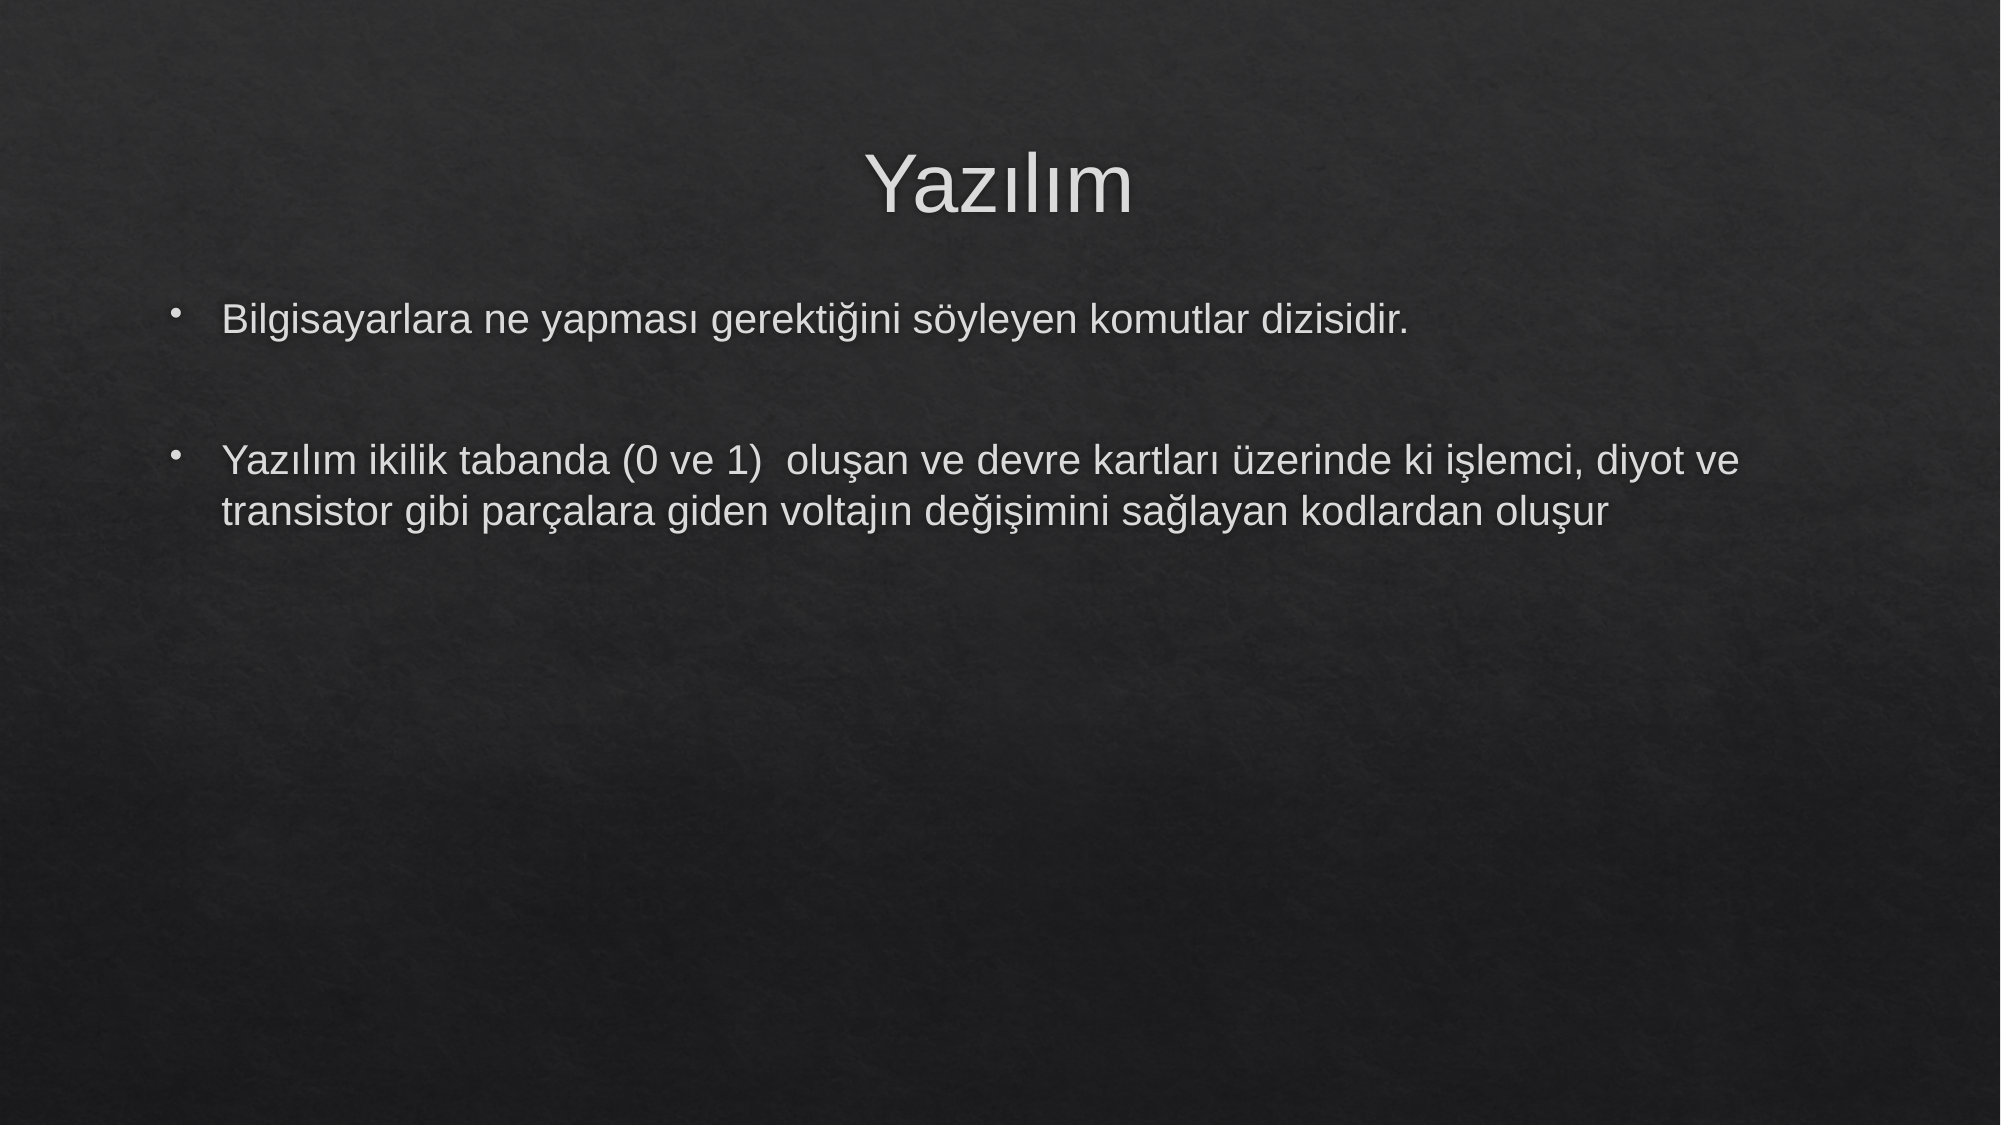

# Yazılım
Bilgisayarlara ne yapması gerektiğini söyleyen komutlar dizisidir.

Yazılım ikilik tabanda (0 ve 1)  oluşan ve devre kartları üzerinde ki işlemci, diyot ve transistor gibi parçalara giden voltajın değişimini sağlayan kodlardan oluşur